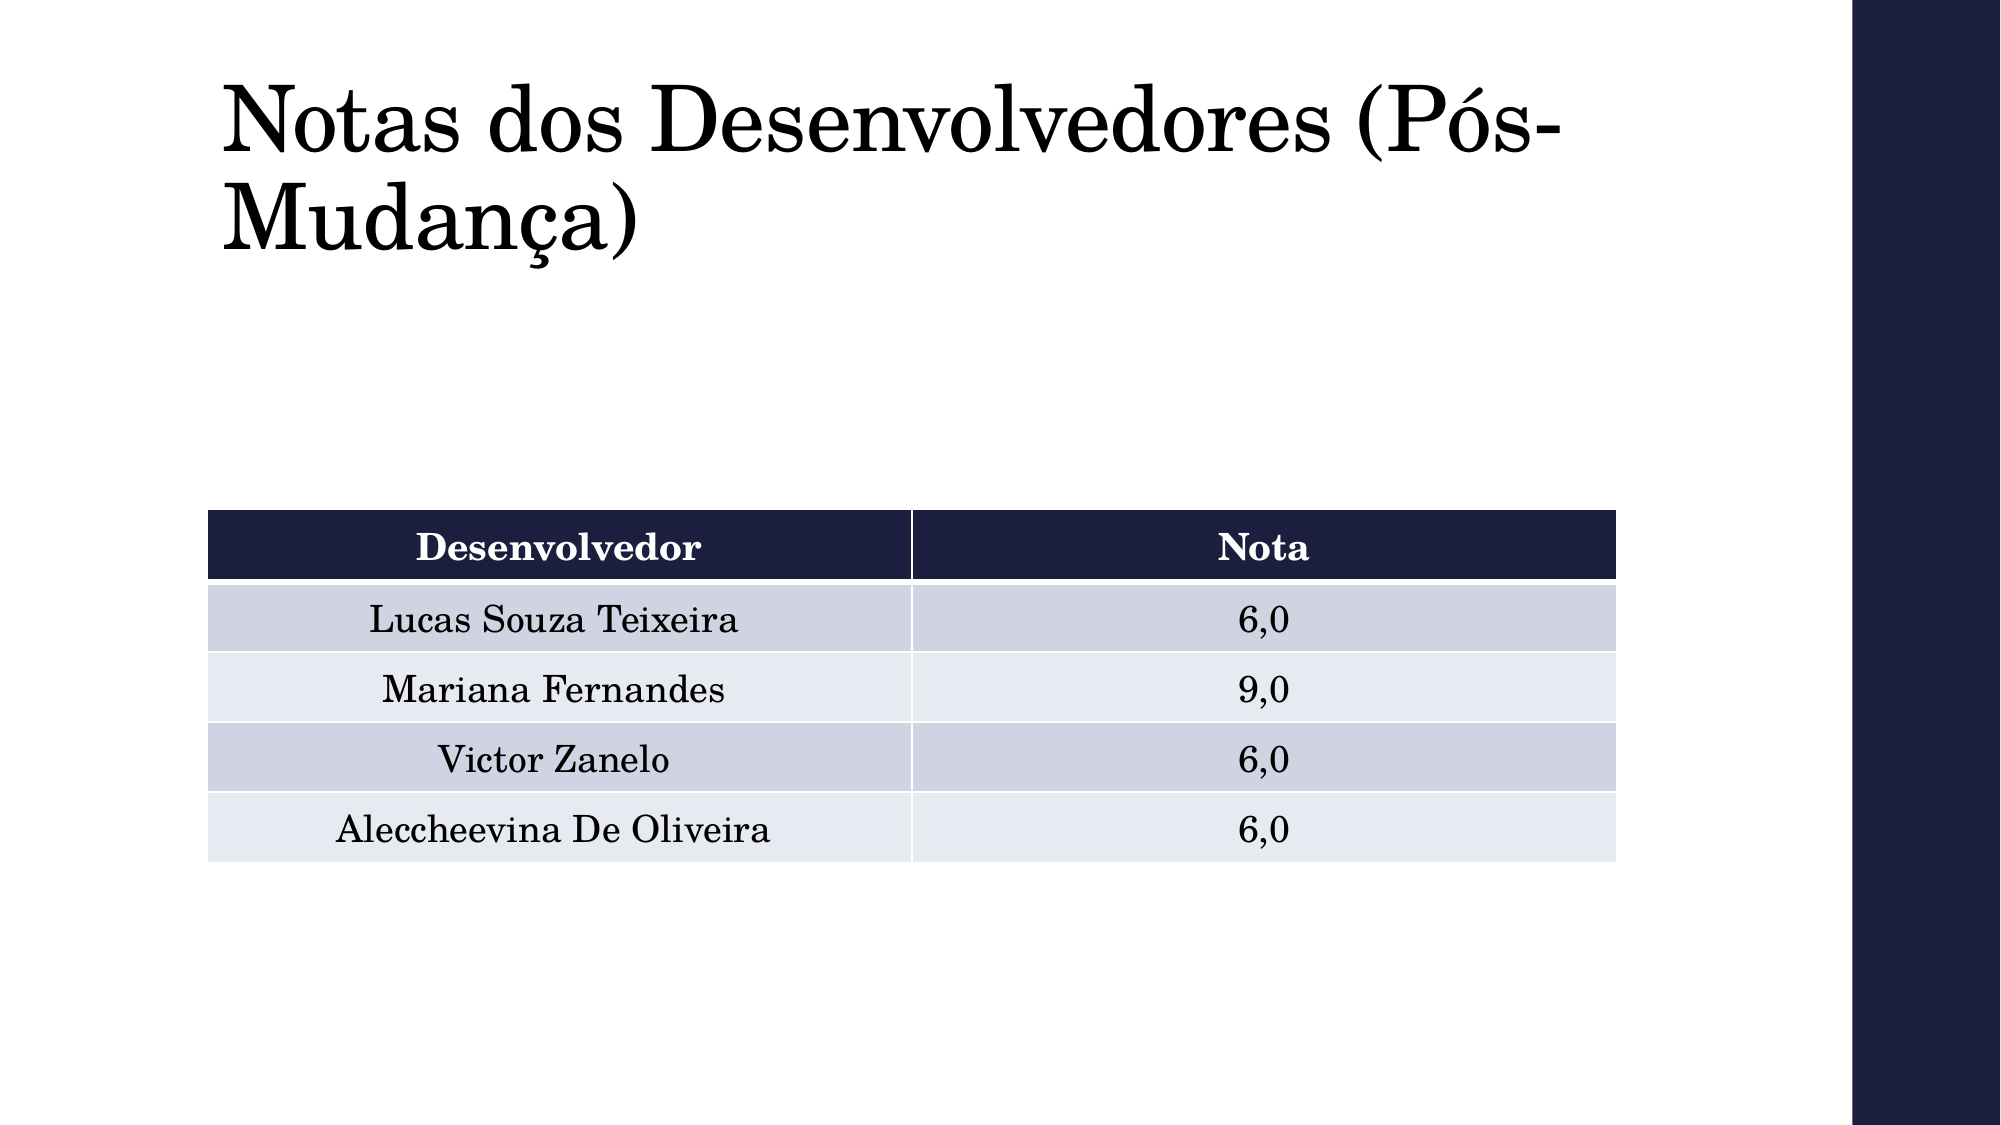

# Notas dos Desenvolvedores (Pós-Mudança)

| Desenvolvedor | Nota |
| --- | --- |
| Lucas Souza Teixeira | 6,0 |
| Mariana Fernandes | 9,0 |
| Victor Zanelo | 6,0 |
| Aleccheevina De Oliveira | 6,0 |